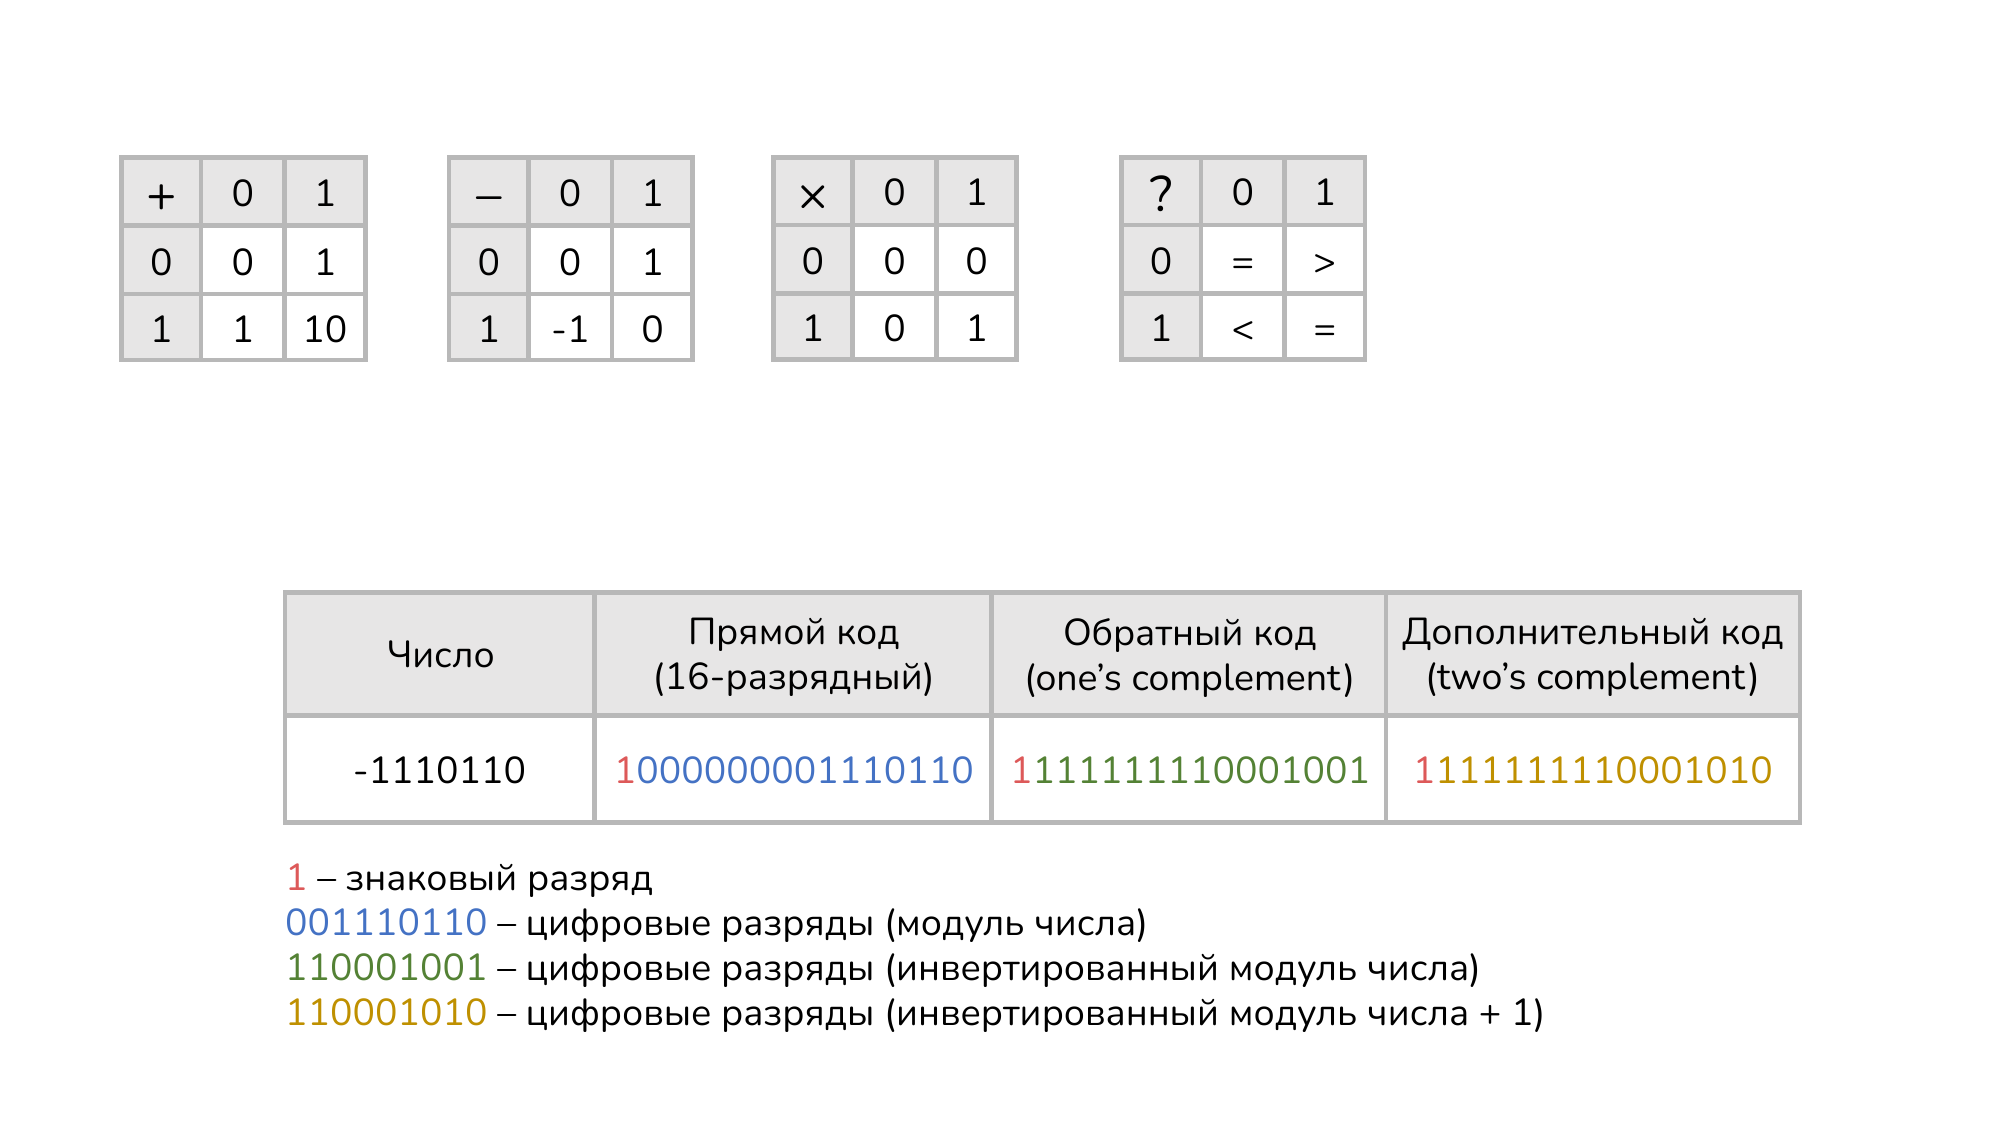

×
0
1
?
0
1
+
0
1
–
0
1

0
0
0
0
=
>
0
0
1
0
0
1
1
0
1
1
<
=
1
1
10
1
-1
0
Число
Прямой код
(16-разрядный)
Обратный код
(one’s complement)
Дополнительный код
(two’s complement)

-1110110
1000000001110110
1111111110001001
1111111110001010
1 – знаковый разряд
001110110 – цифровые разряды (модуль числа)
110001001 – цифровые разряды (инвертированный модуль числа)
110001010 – цифровые разряды (инвертированный модуль числа + 1)